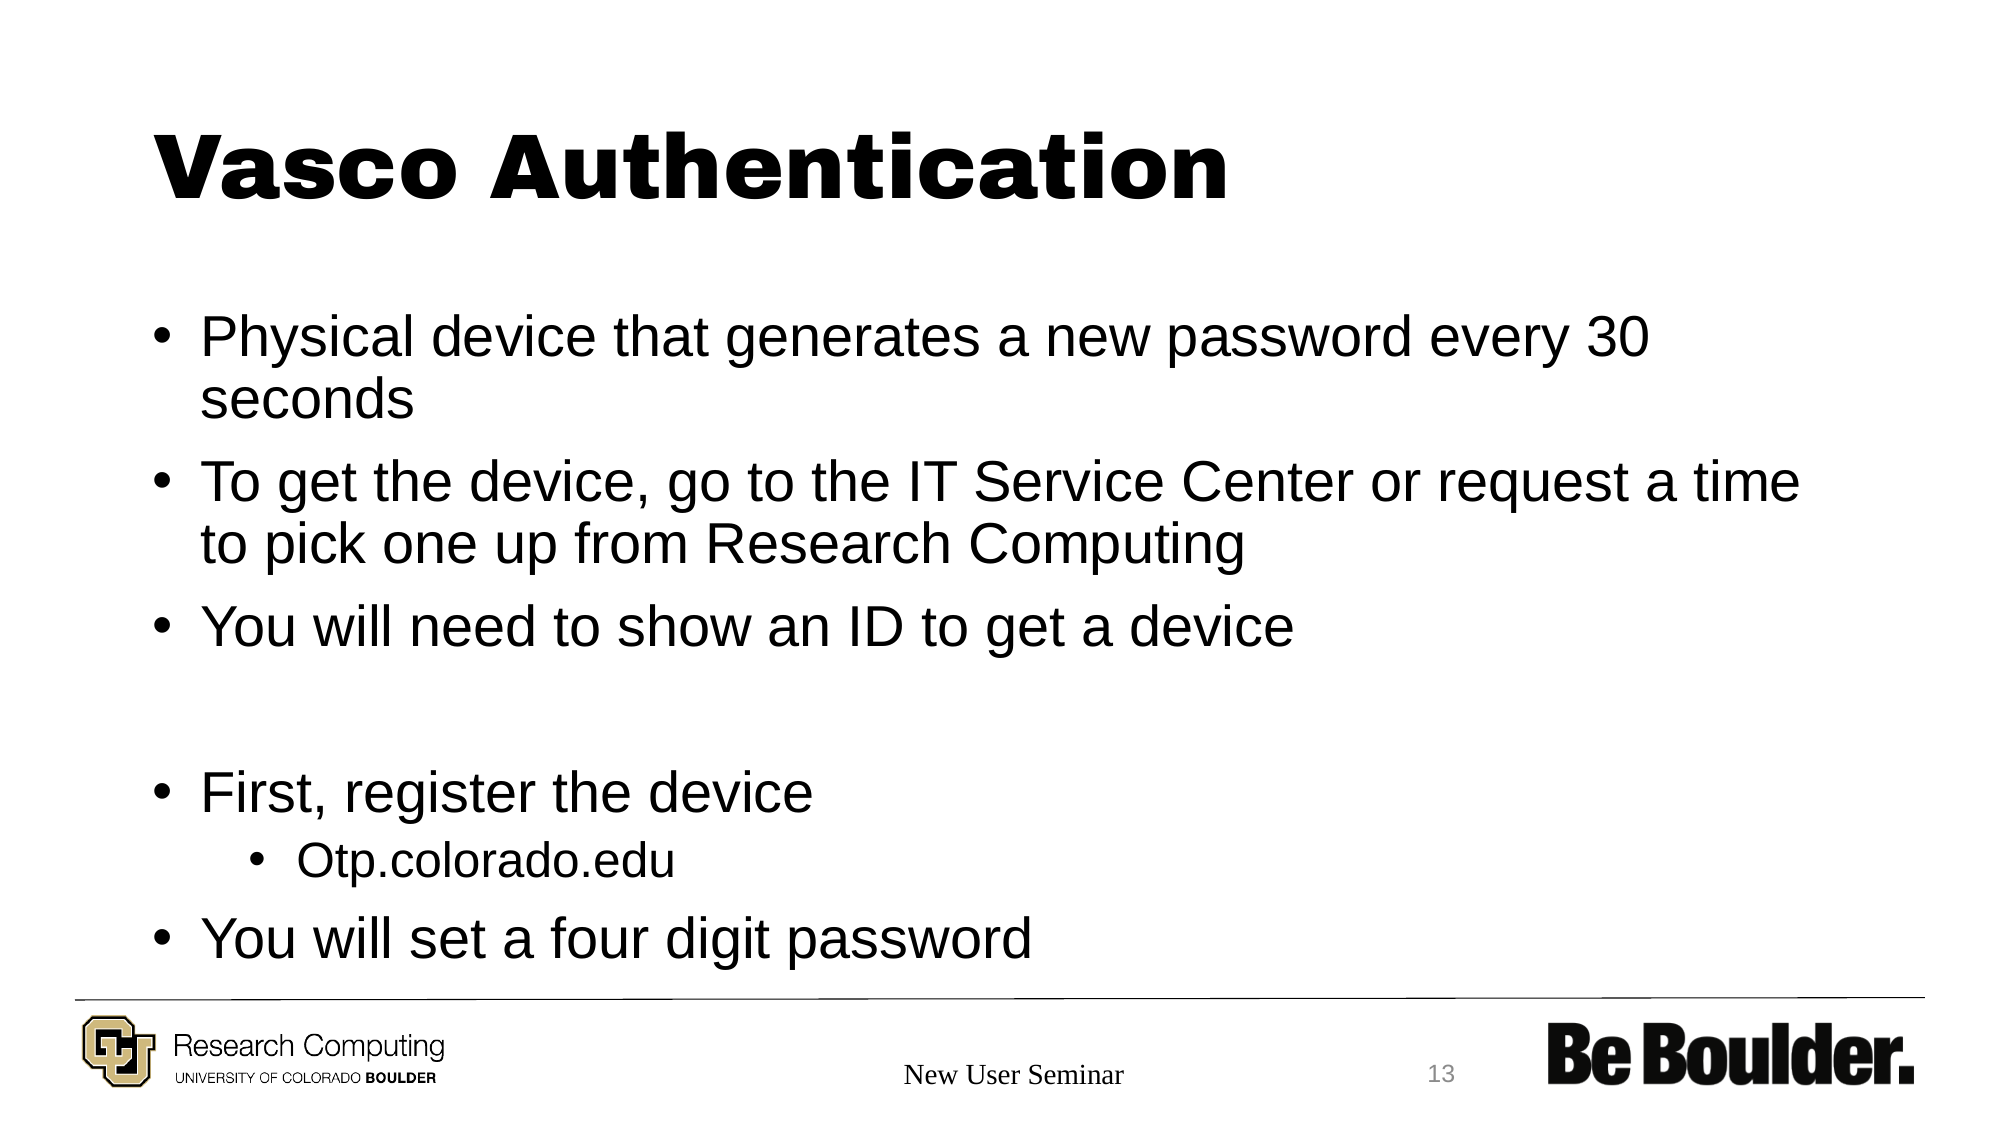

# Vasco Authentication
Physical device that generates a new password every 30 seconds
To get the device, go to the IT Service Center or request a time to pick one up from Research Computing
You will need to show an ID to get a device

First, register the device
Otp.colorado.edu
You will set a four digit password
New User Seminar
13